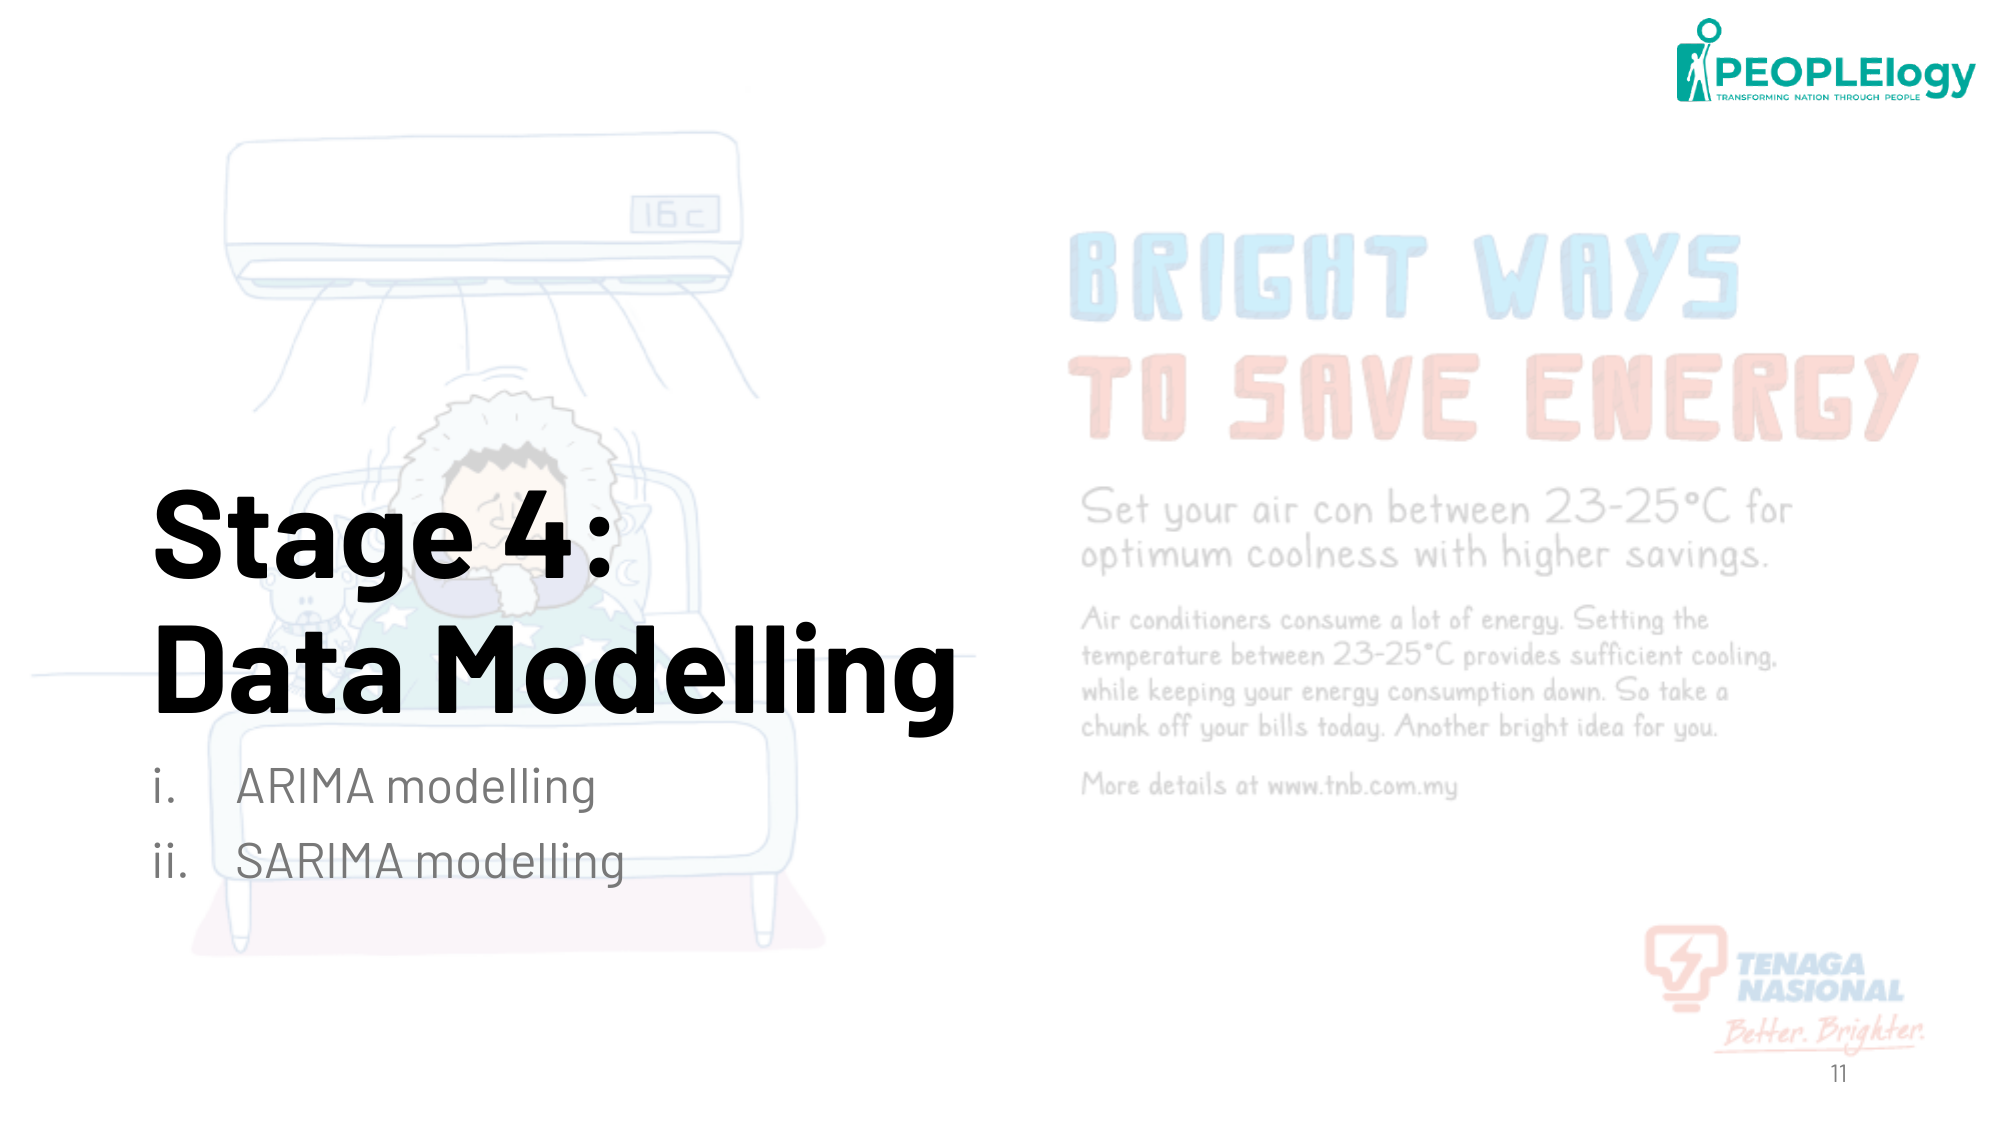

# Stage 4: Data Modelling
ARIMA modelling
SARIMA modelling
11